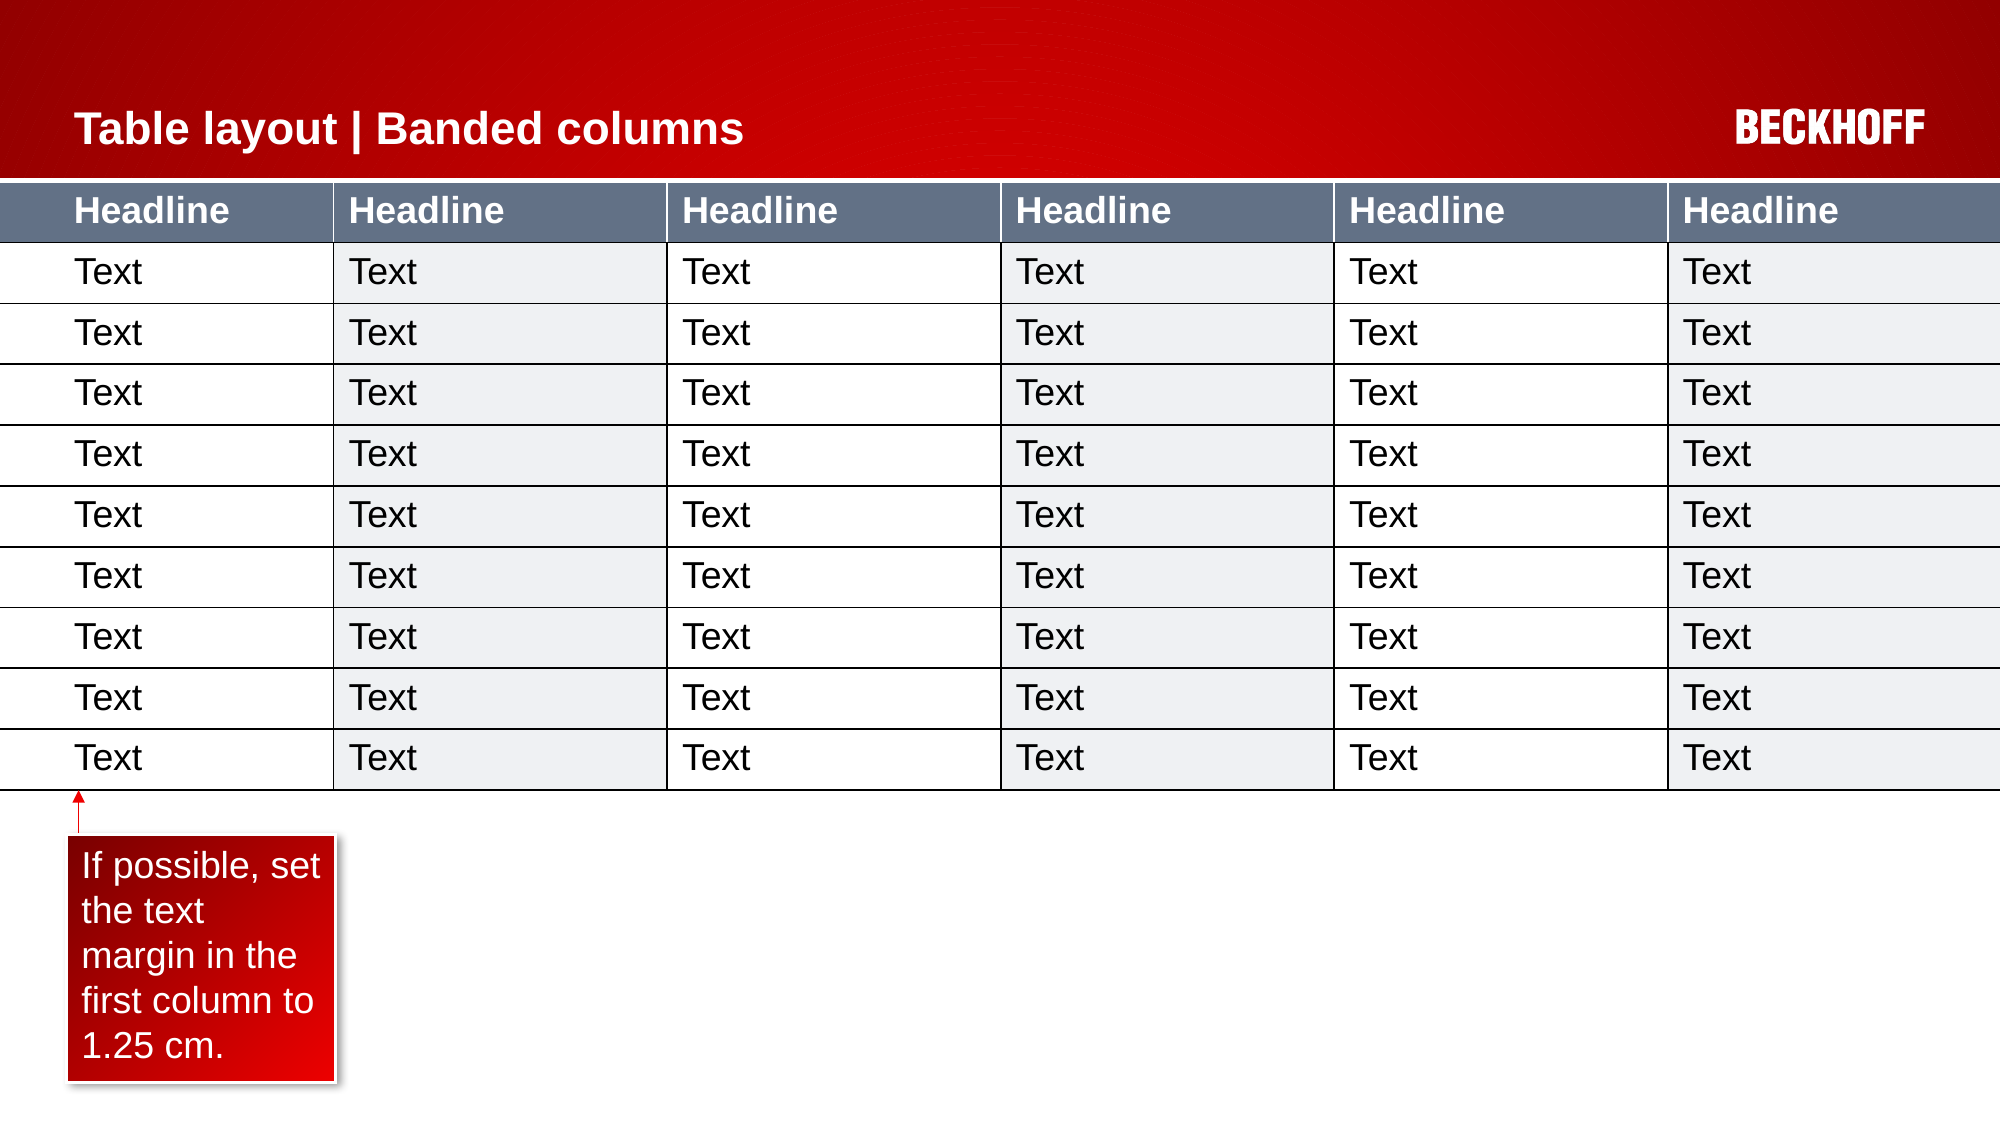

# Table layout | Banded columns
| Headline | Headline | Headline | Headline | Headline | Headline |
| --- | --- | --- | --- | --- | --- |
| Text | Text | Text | Text | Text | Text |
| Text | Text | Text | Text | Text | Text |
| Text | Text | Text | Text | Text | Text |
| Text | Text | Text | Text | Text | Text |
| Text | Text | Text | Text | Text | Text |
| Text | Text | Text | Text | Text | Text |
| Text | Text | Text | Text | Text | Text |
| Text | Text | Text | Text | Text | Text |
| Text | Text | Text | Text | Text | Text |
If possible, set the text margin in the first column to 1.25 cm.